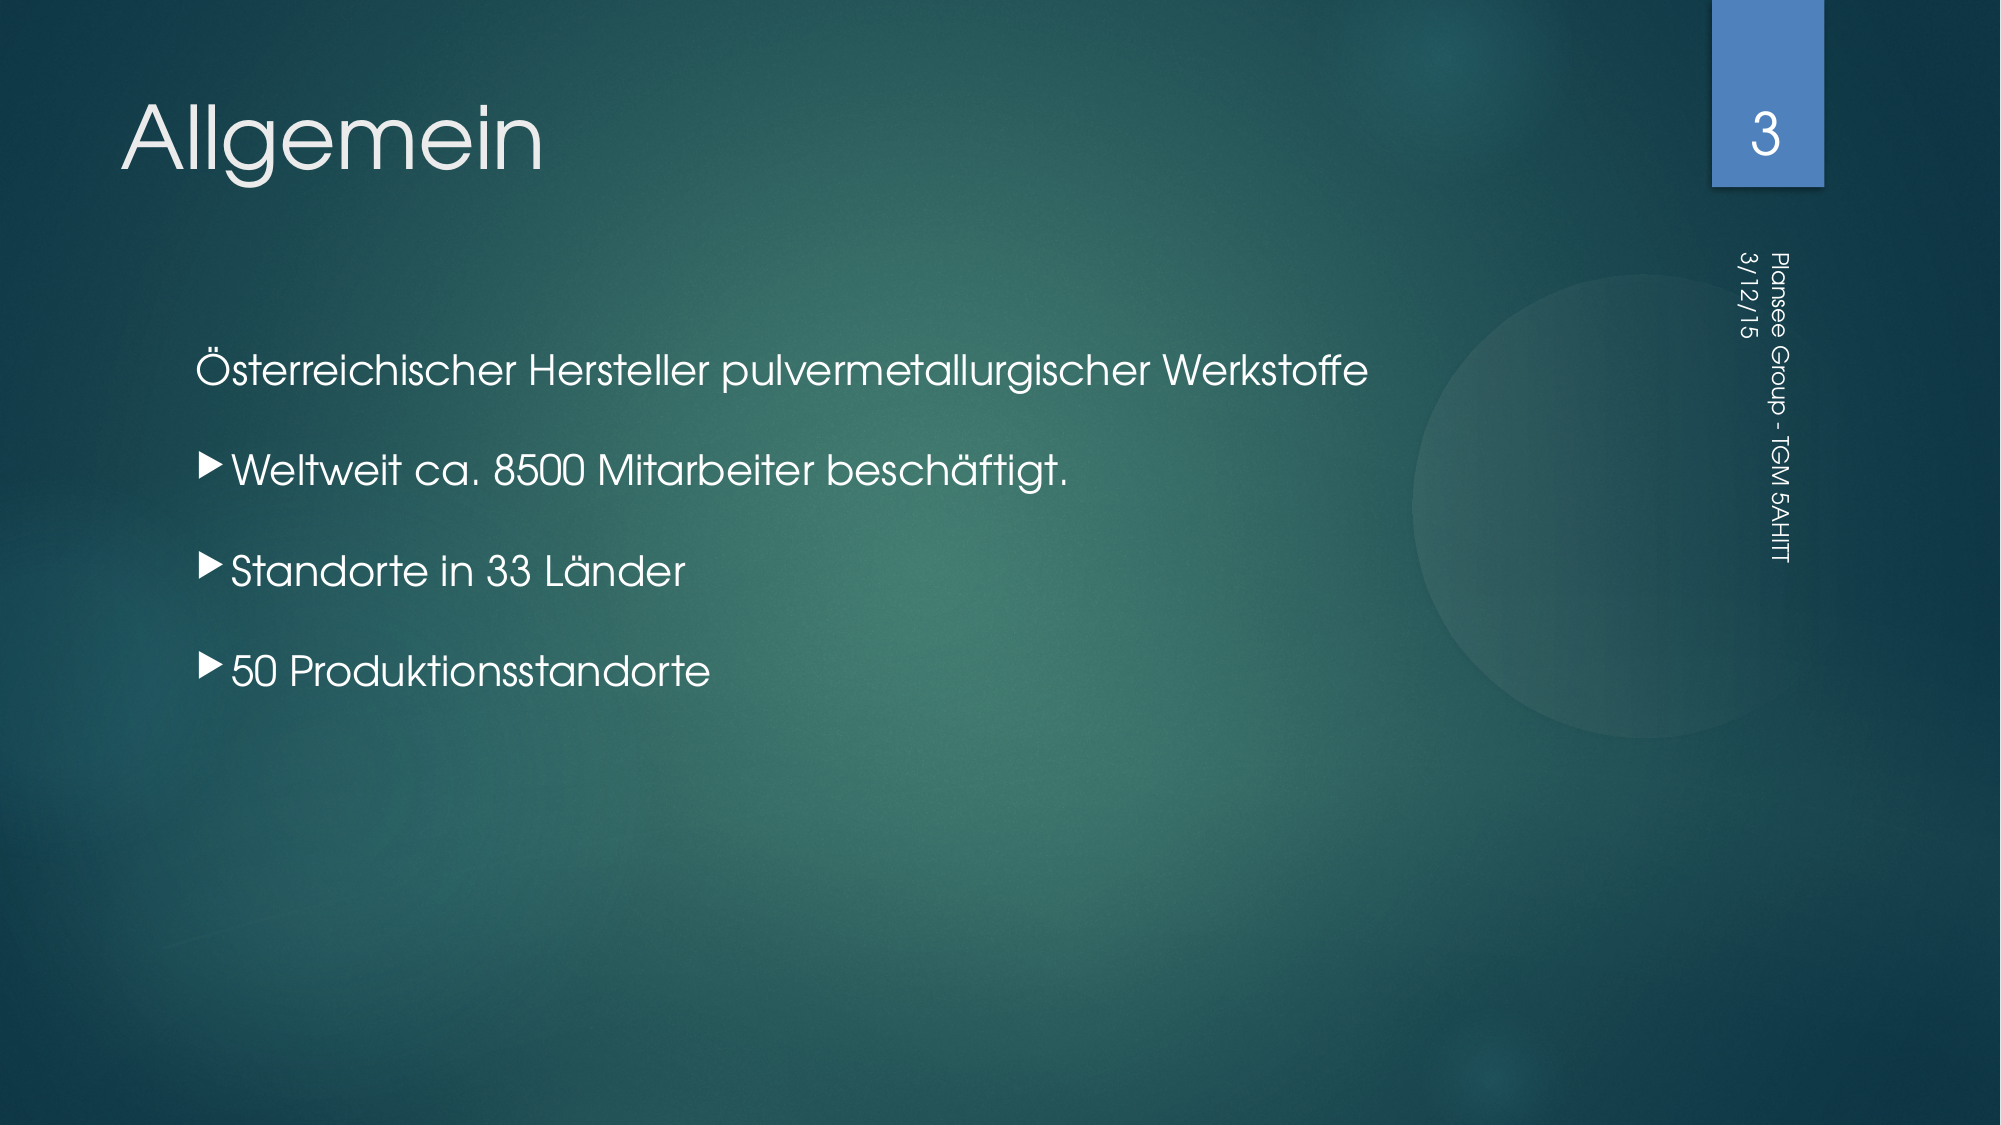

3
Allgemein
3/12/15
Österreichischer Hersteller pulvermetallurgischer Werkstoffe

Weltweit ca. 8500 Mitarbeiter beschäftigt.

Standorte in 33 Länder

50 Produktionsstandorte

Plansee Group - TGM 5AHITT